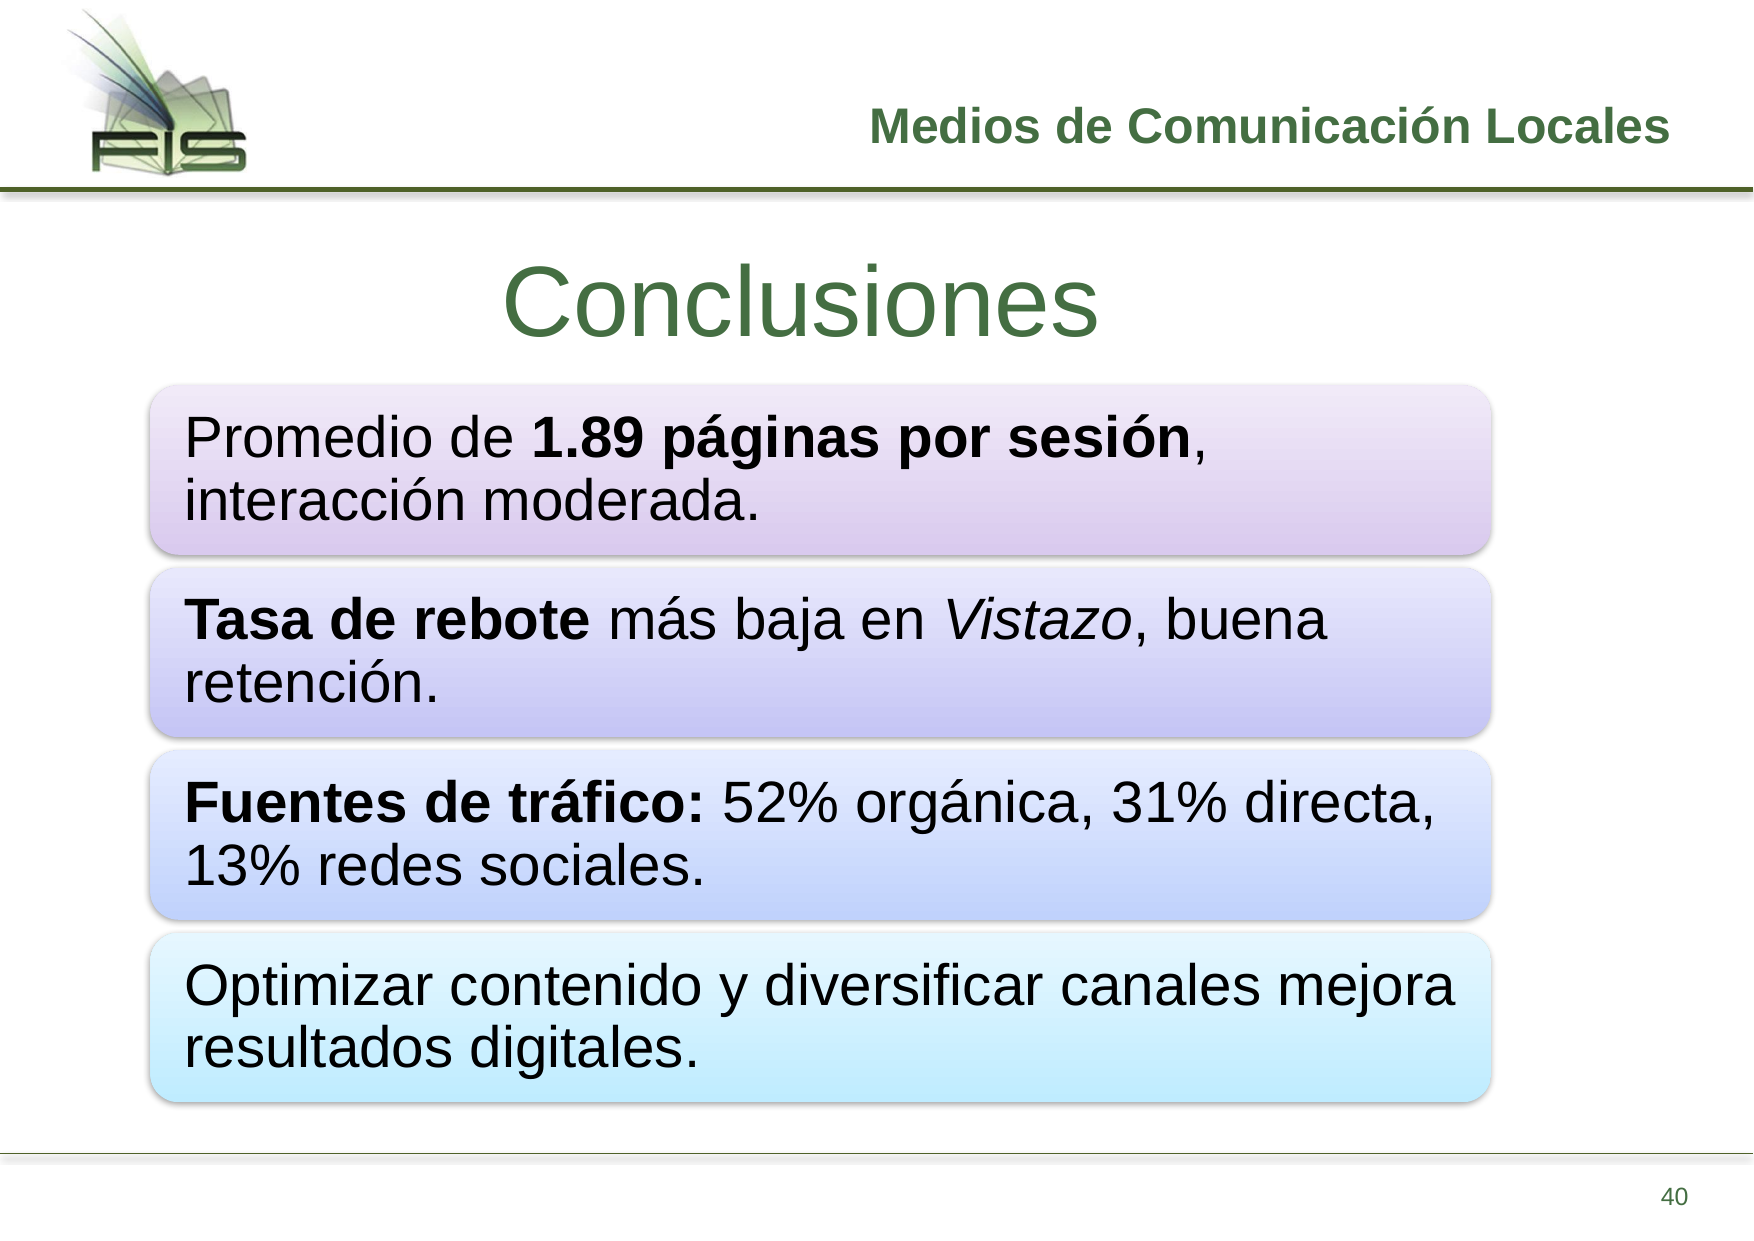

Medios de Comunicación Locales
# Conclusiones
Promedio de 1.89 páginas por sesión, interacción moderada.
Tasa de rebote más baja en Vistazo, buena retención.
Fuentes de tráfico: 52% orgánica, 31% directa, 13% redes sociales.
Optimizar contenido y diversificar canales mejora resultados digitales.
40